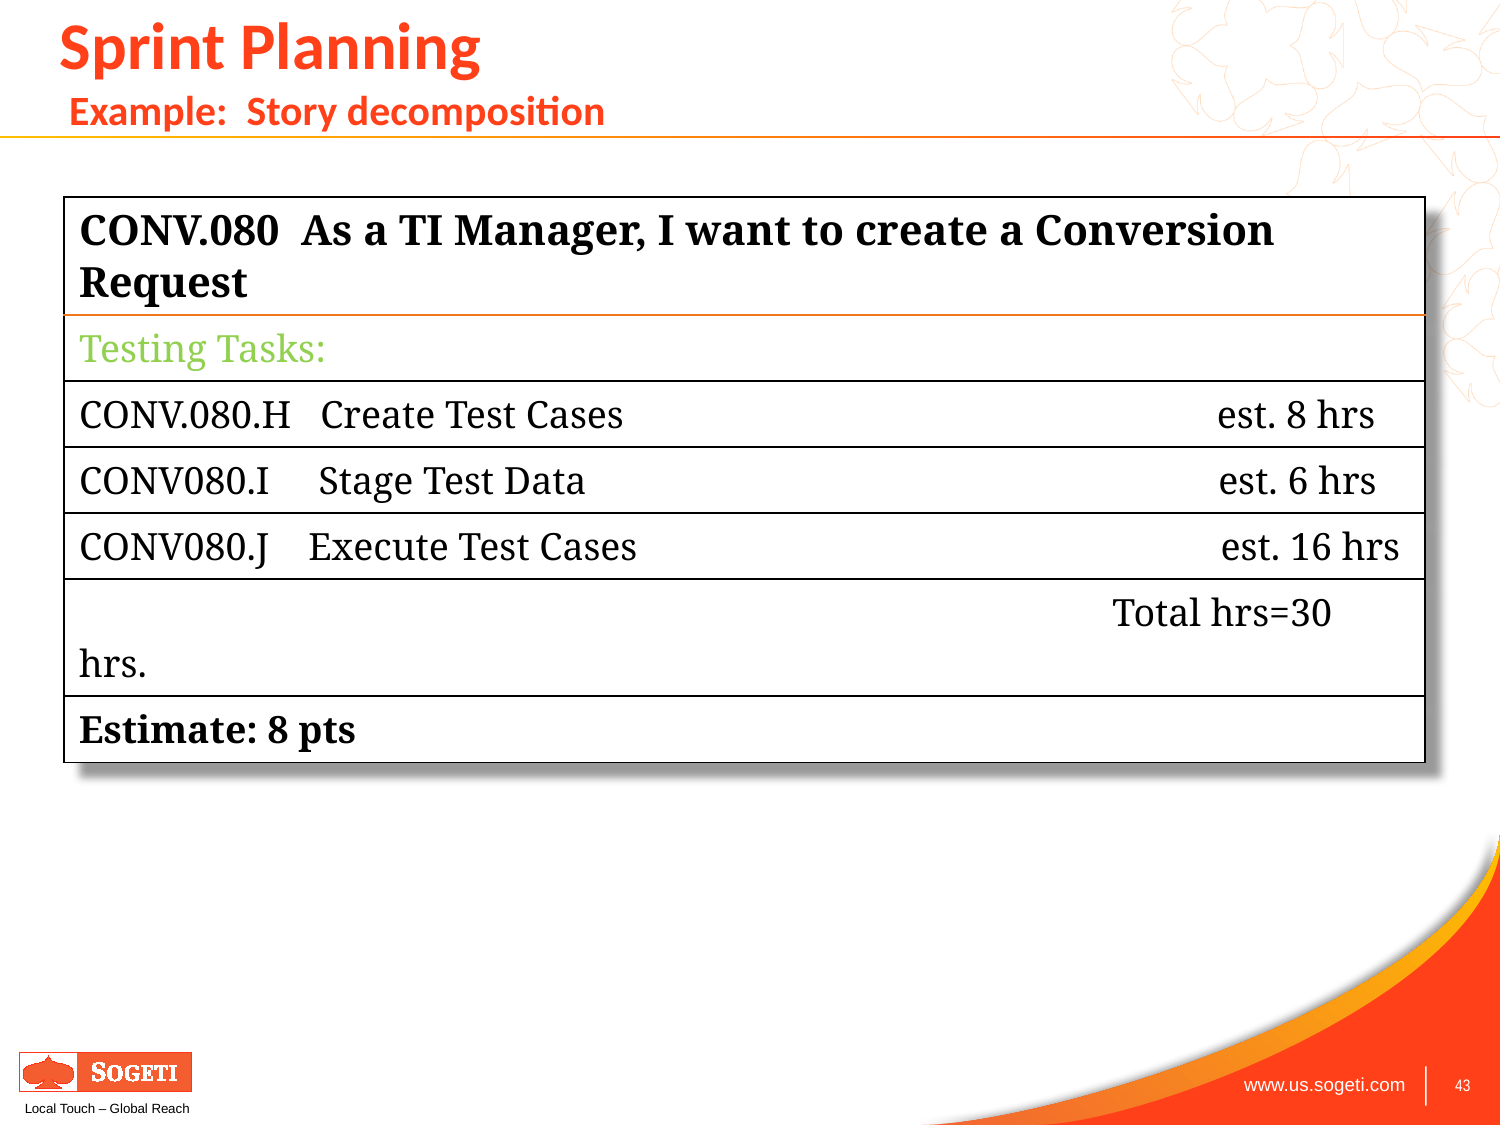

# Sprint Planning Example:  Story decomposition
| CONV.080 As a TI Manager, I want to create a Conversion Request |
| --- |
| Testing Tasks: |
| CONV.080.H Create Test Cases est. 8 hrs |
| CONV080.I Stage Test Data est. 6 hrs |
| CONV080.J Execute Test Cases est. 16 hrs |
| Total hrs=30 hrs. |
| Estimate: 8 pts |